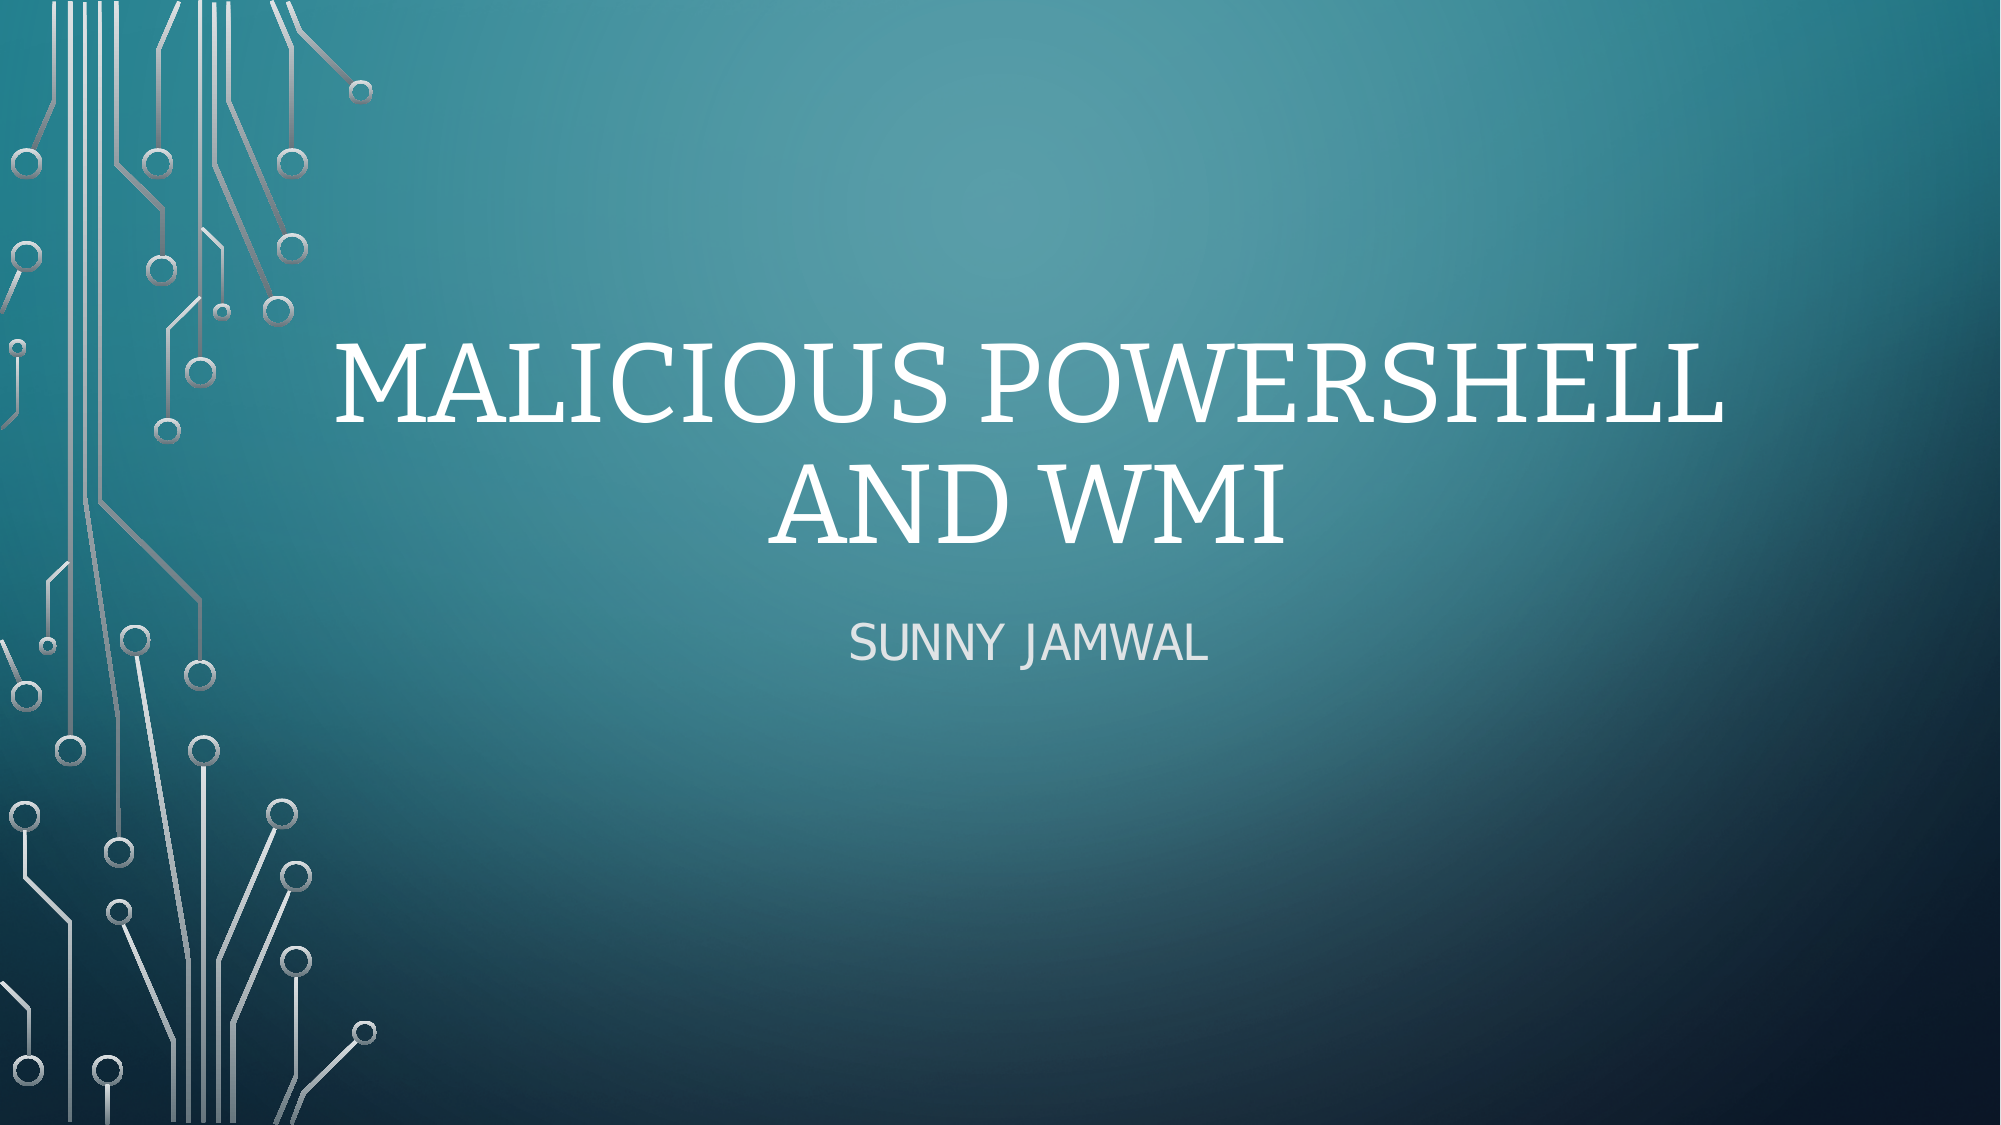

# Malicious PowerShell and WMI
Sunny Jamwal